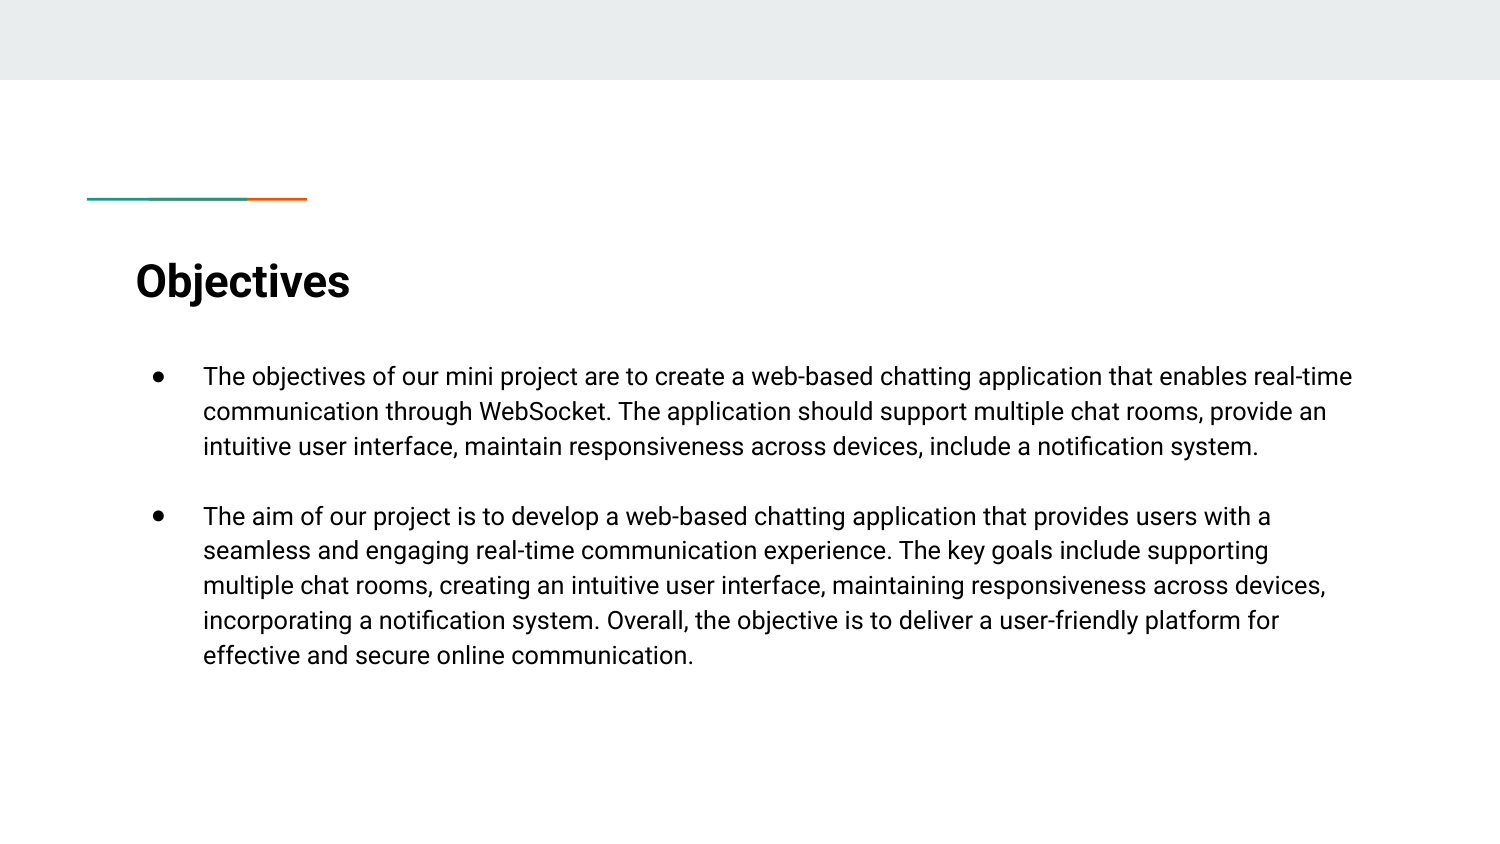

# Objectives

The objectives of our mini project are to create a web-based chatting application that enables real-time communication through WebSocket. The application should support multiple chat rooms, provide an intuitive user interface, maintain responsiveness across devices, include a notification system.

The aim of our project is to develop a web-based chatting application that provides users with a seamless and engaging real-time communication experience. The key goals include supporting multiple chat rooms, creating an intuitive user interface, maintaining responsiveness across devices, incorporating a notification system. Overall, the objective is to deliver a user-friendly platform for effective and secure online communication.